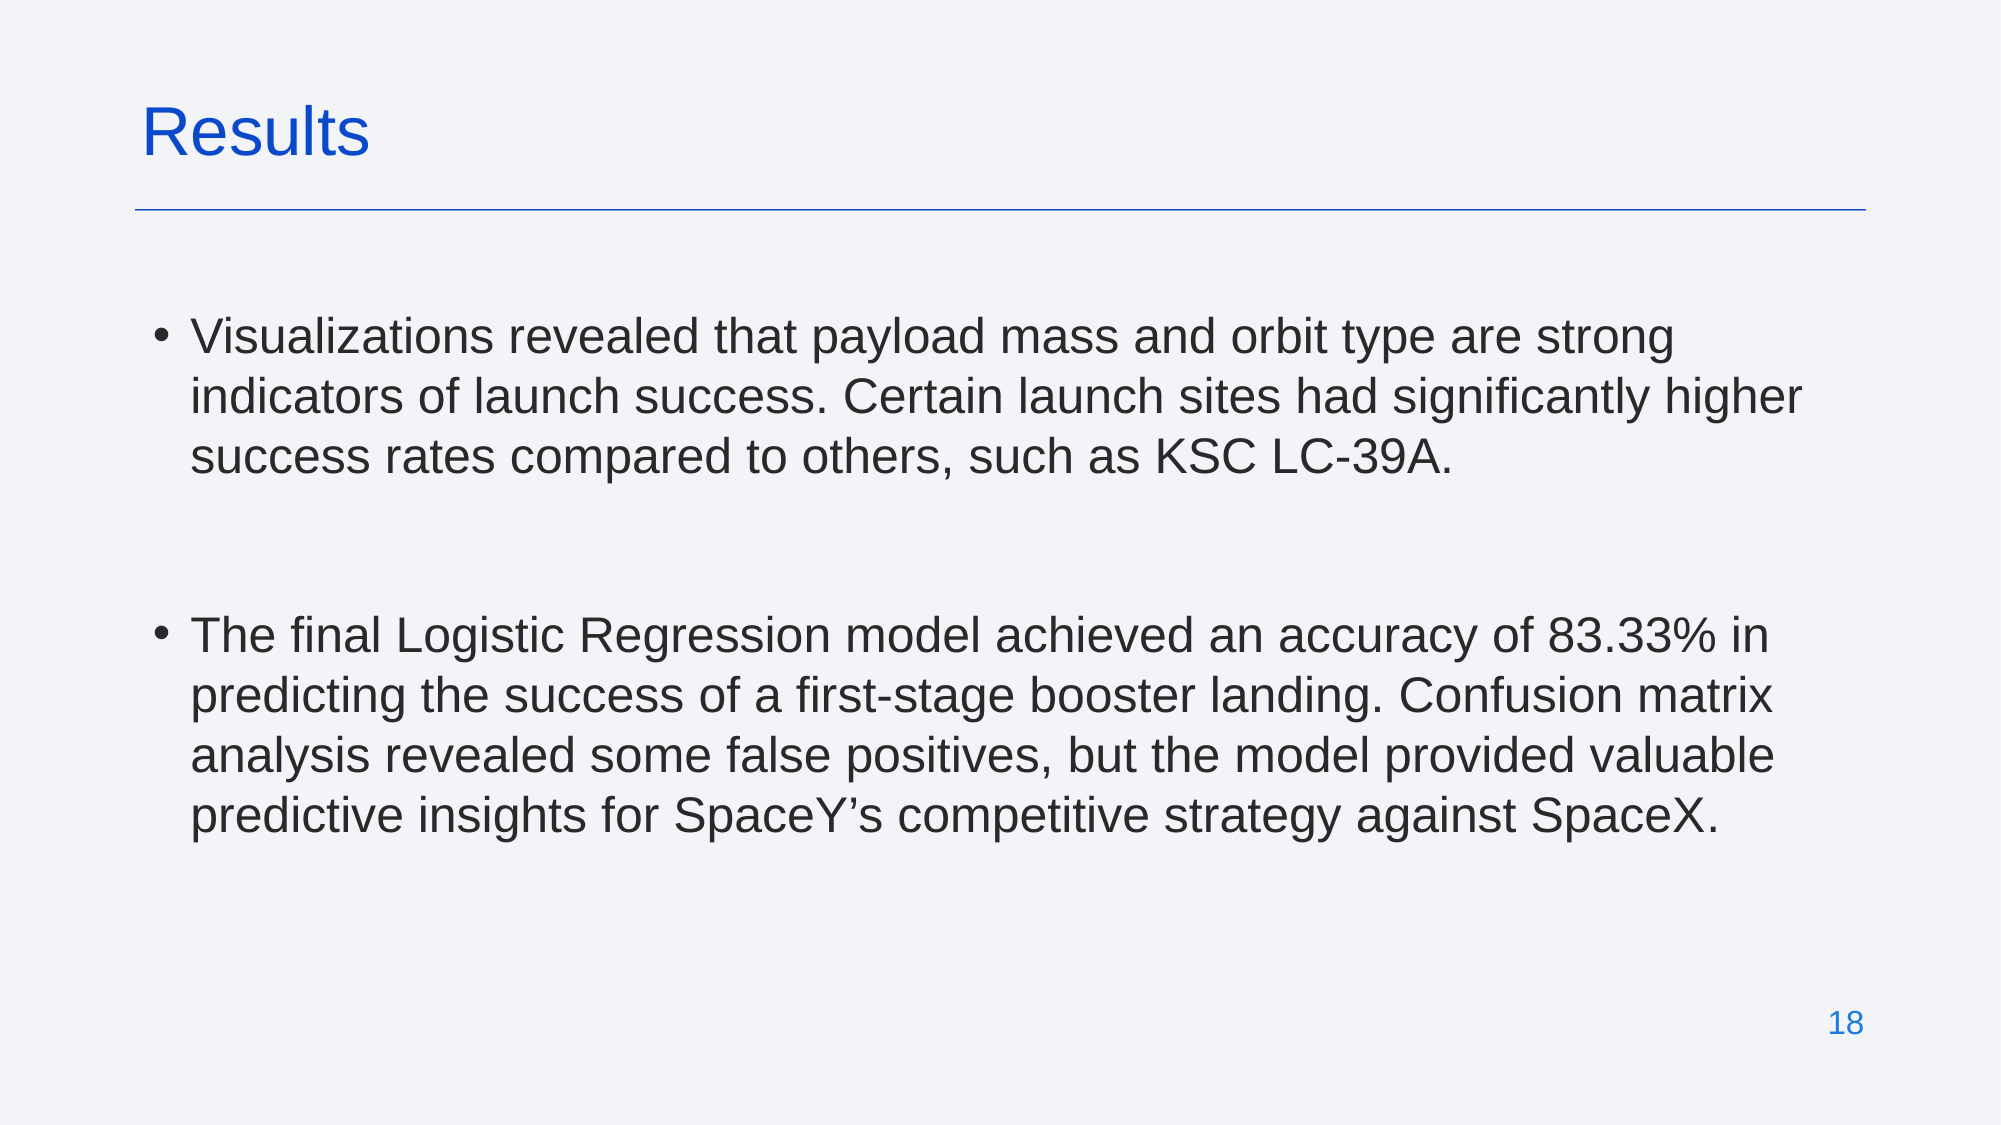

Results
Visualizations revealed that payload mass and orbit type are strong indicators of launch success. Certain launch sites had significantly higher success rates compared to others, such as KSC LC-39A.

The final Logistic Regression model achieved an accuracy of 83.33% in predicting the success of a first-stage booster landing. Confusion matrix analysis revealed some false positives, but the model provided valuable predictive insights for SpaceY’s competitive strategy against SpaceX.

18